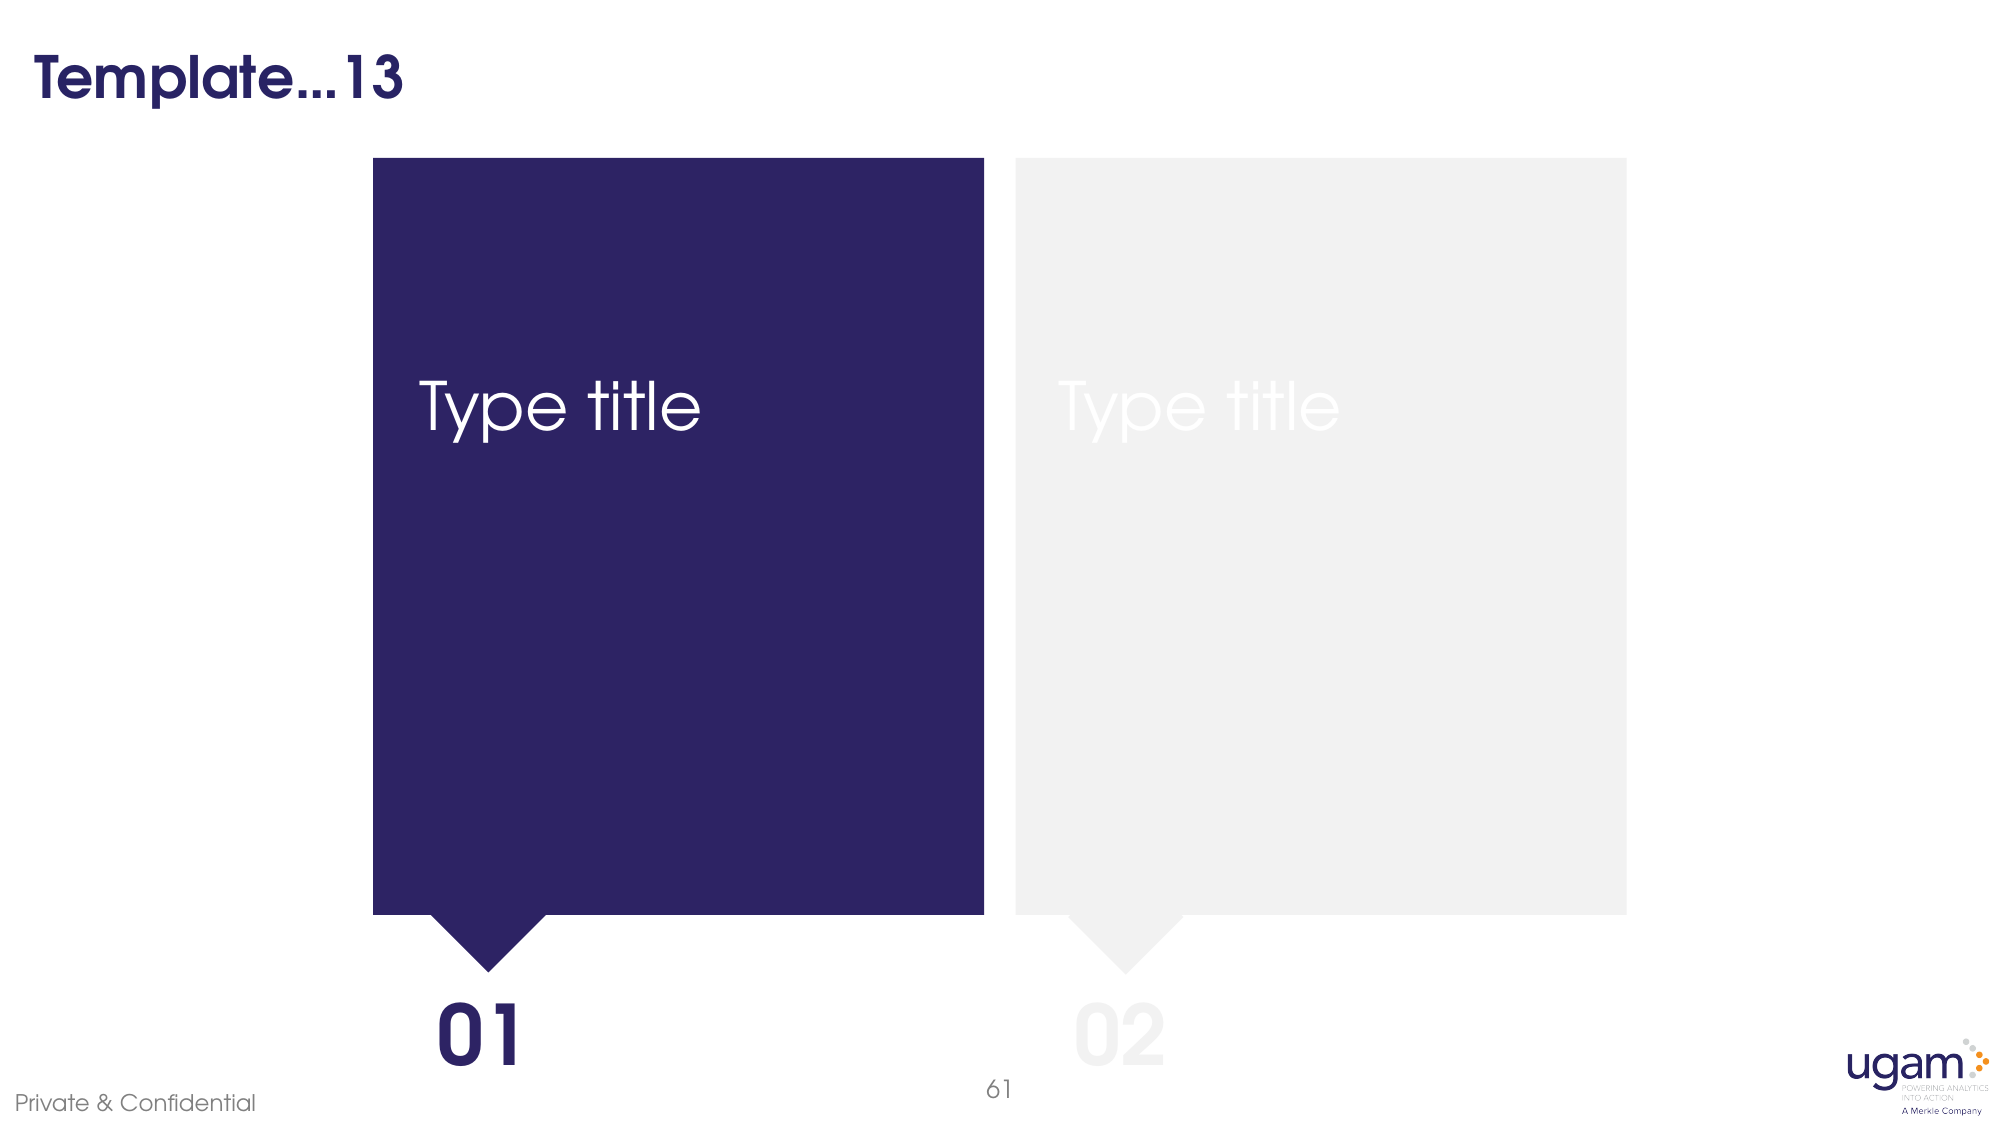

# Template…13

Type title
Type title
01
02